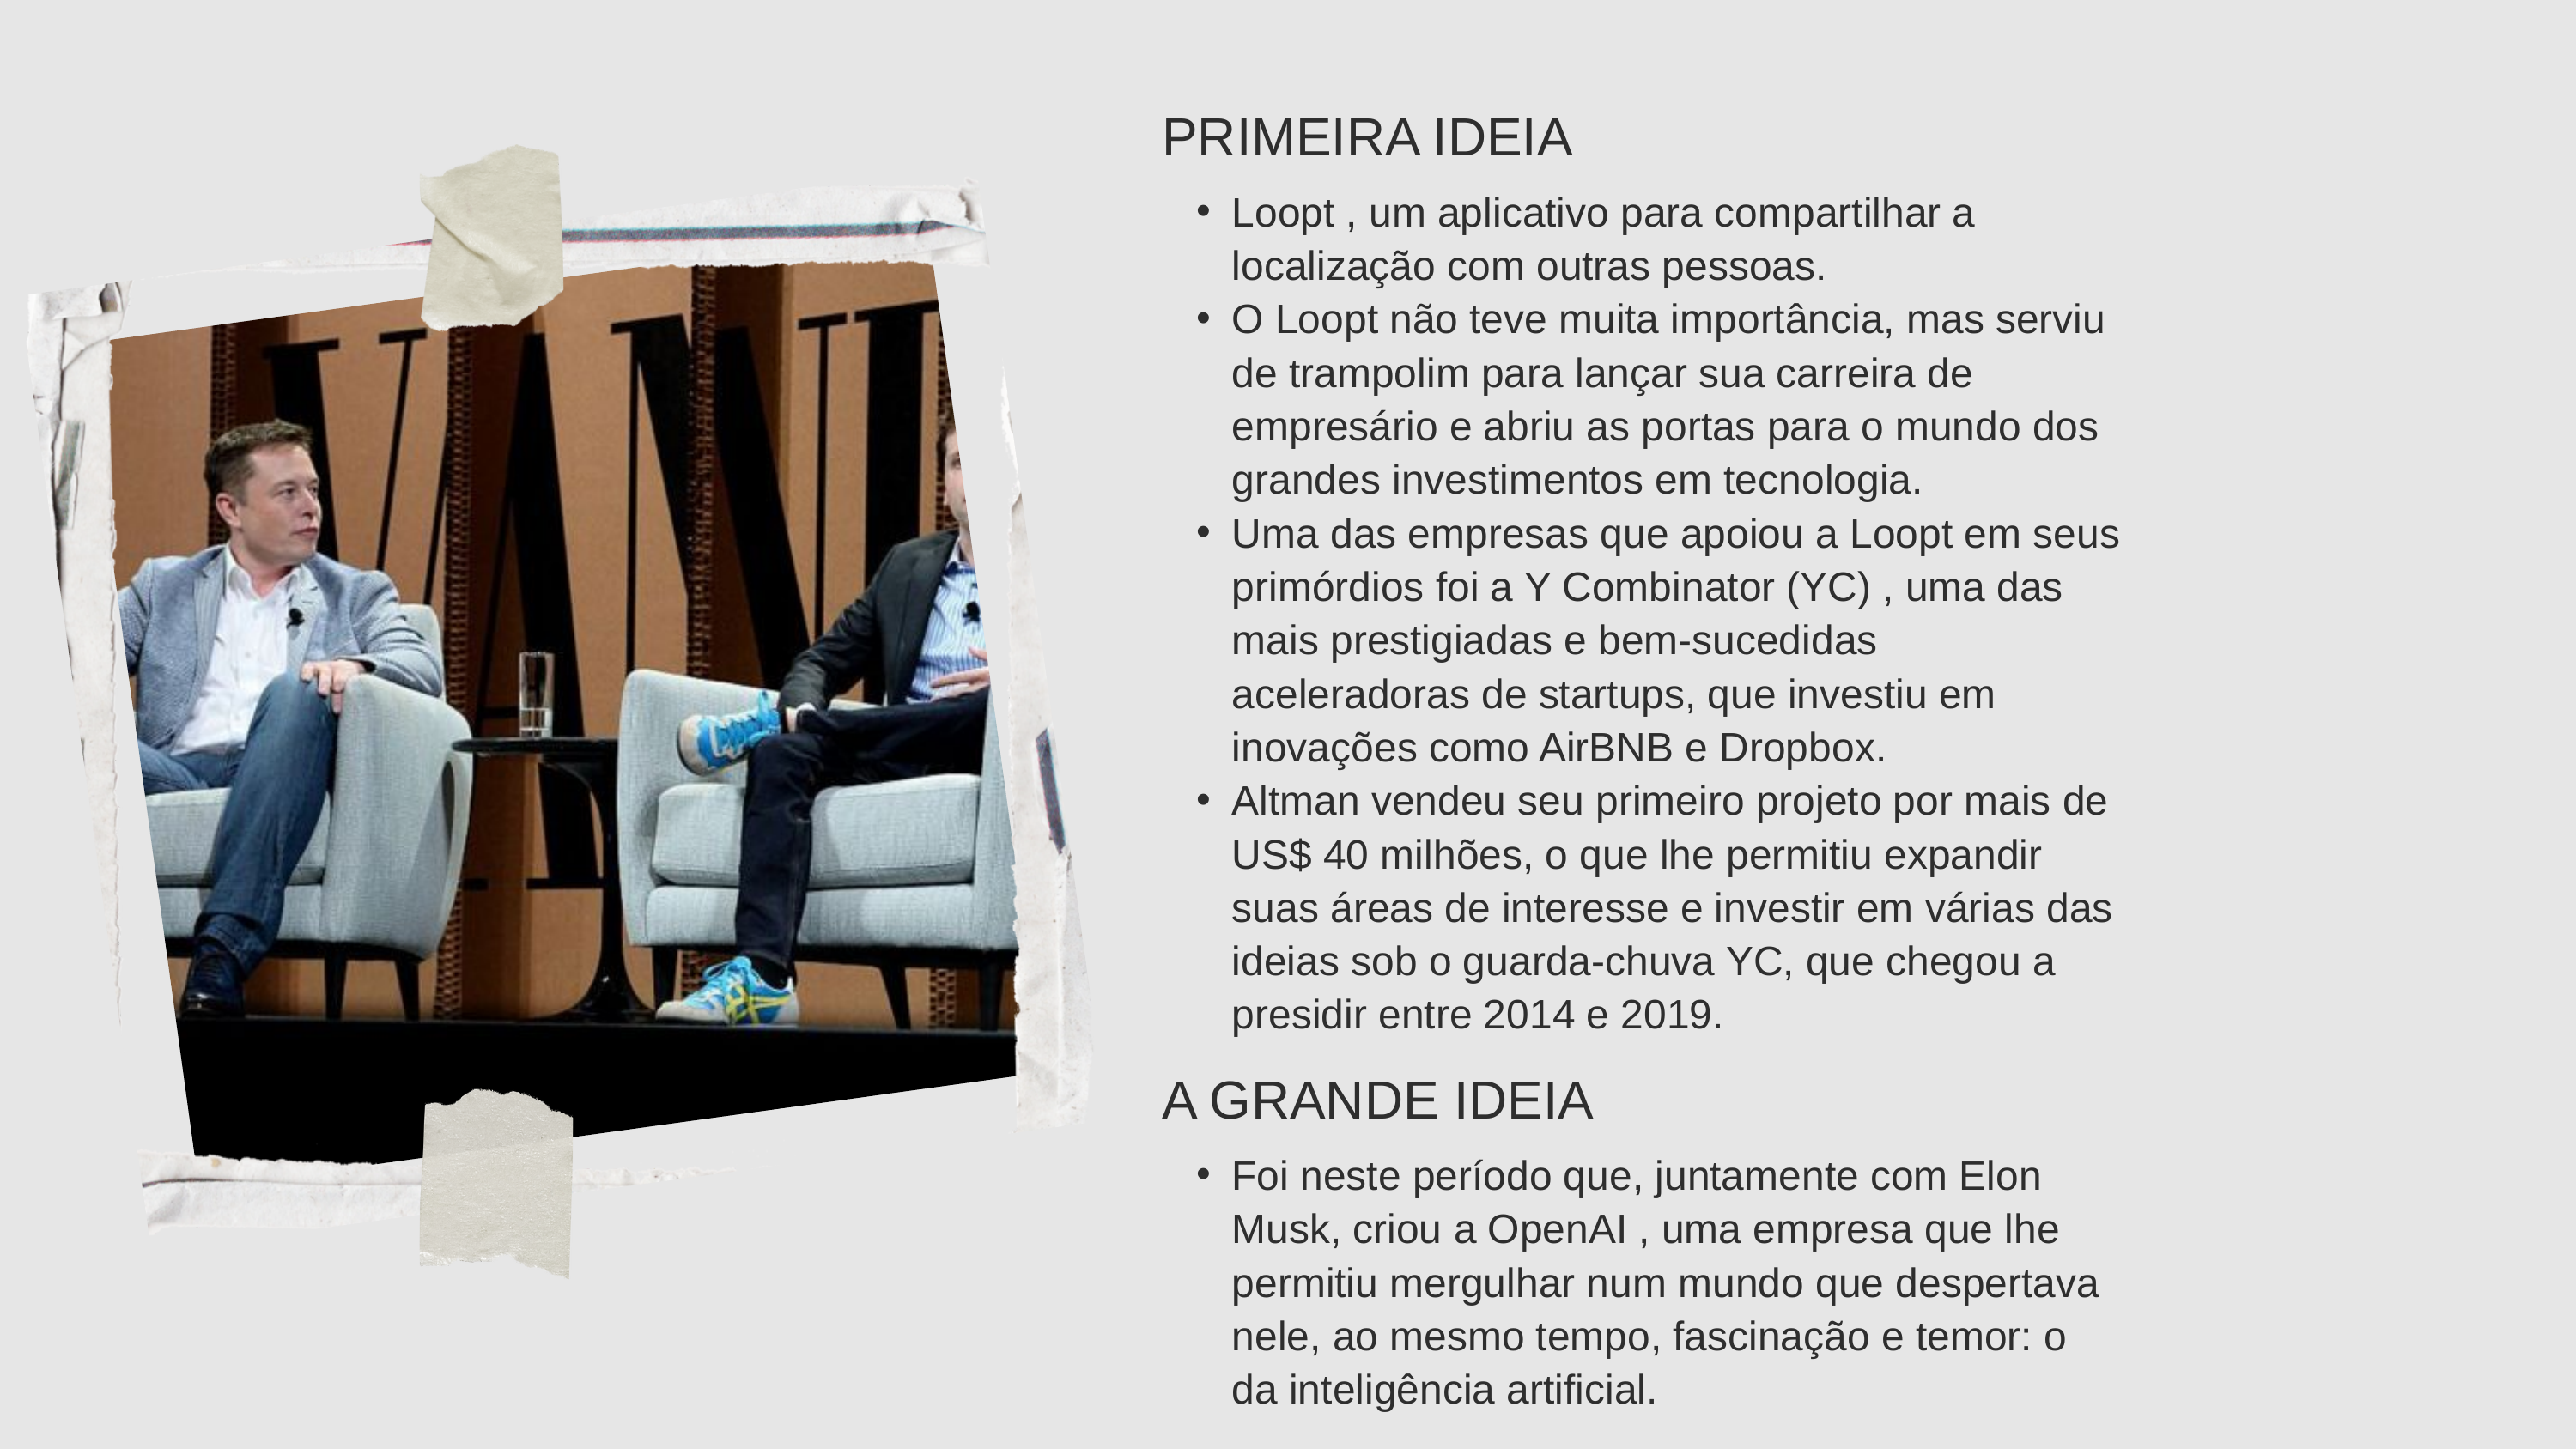

PRIMEIRA IDEIA
Loopt , um aplicativo para compartilhar a localização com outras pessoas.
O Loopt não teve muita importância, mas serviu de trampolim para lançar sua carreira de empresário e abriu as portas para o mundo dos grandes investimentos em tecnologia.
Uma das empresas que apoiou a Loopt em seus primórdios foi a Y Combinator (YC) , uma das mais prestigiadas e bem-sucedidas aceleradoras de startups, que investiu em inovações como AirBNB e Dropbox.
Altman vendeu seu primeiro projeto por mais de US$ 40 milhões, o que lhe permitiu expandir suas áreas de interesse e investir em várias das ideias sob o guarda-chuva YC, que chegou a presidir entre 2014 e 2019.

A GRANDE IDEIA
Foi neste período que, juntamente com Elon Musk, criou a OpenAI , uma empresa que lhe permitiu mergulhar num mundo que despertava nele, ao mesmo tempo, fascinação e temor: o da inteligência artificial.